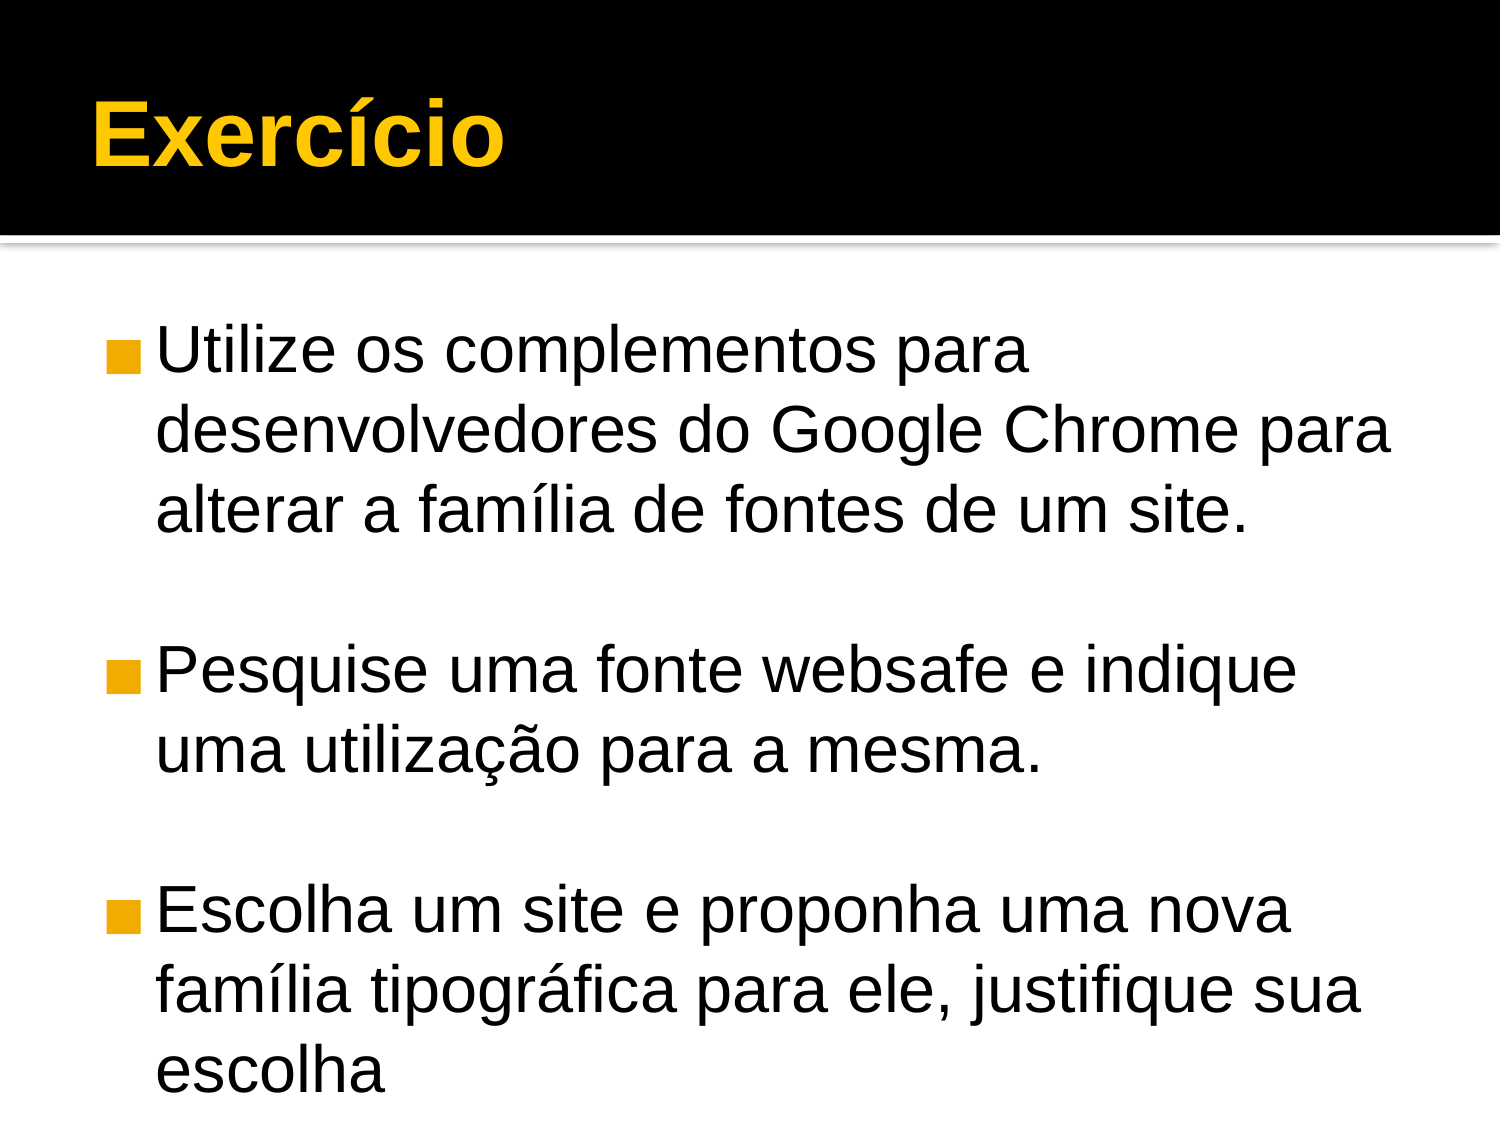

Exercício
Utilize os complementos para desenvolvedores do Google Chrome para alterar a família de fontes de um site.

Pesquise uma fonte websafe e indique uma utilização para a mesma.

Escolha um site e proponha uma nova família tipográfica para ele, justifique sua escolha